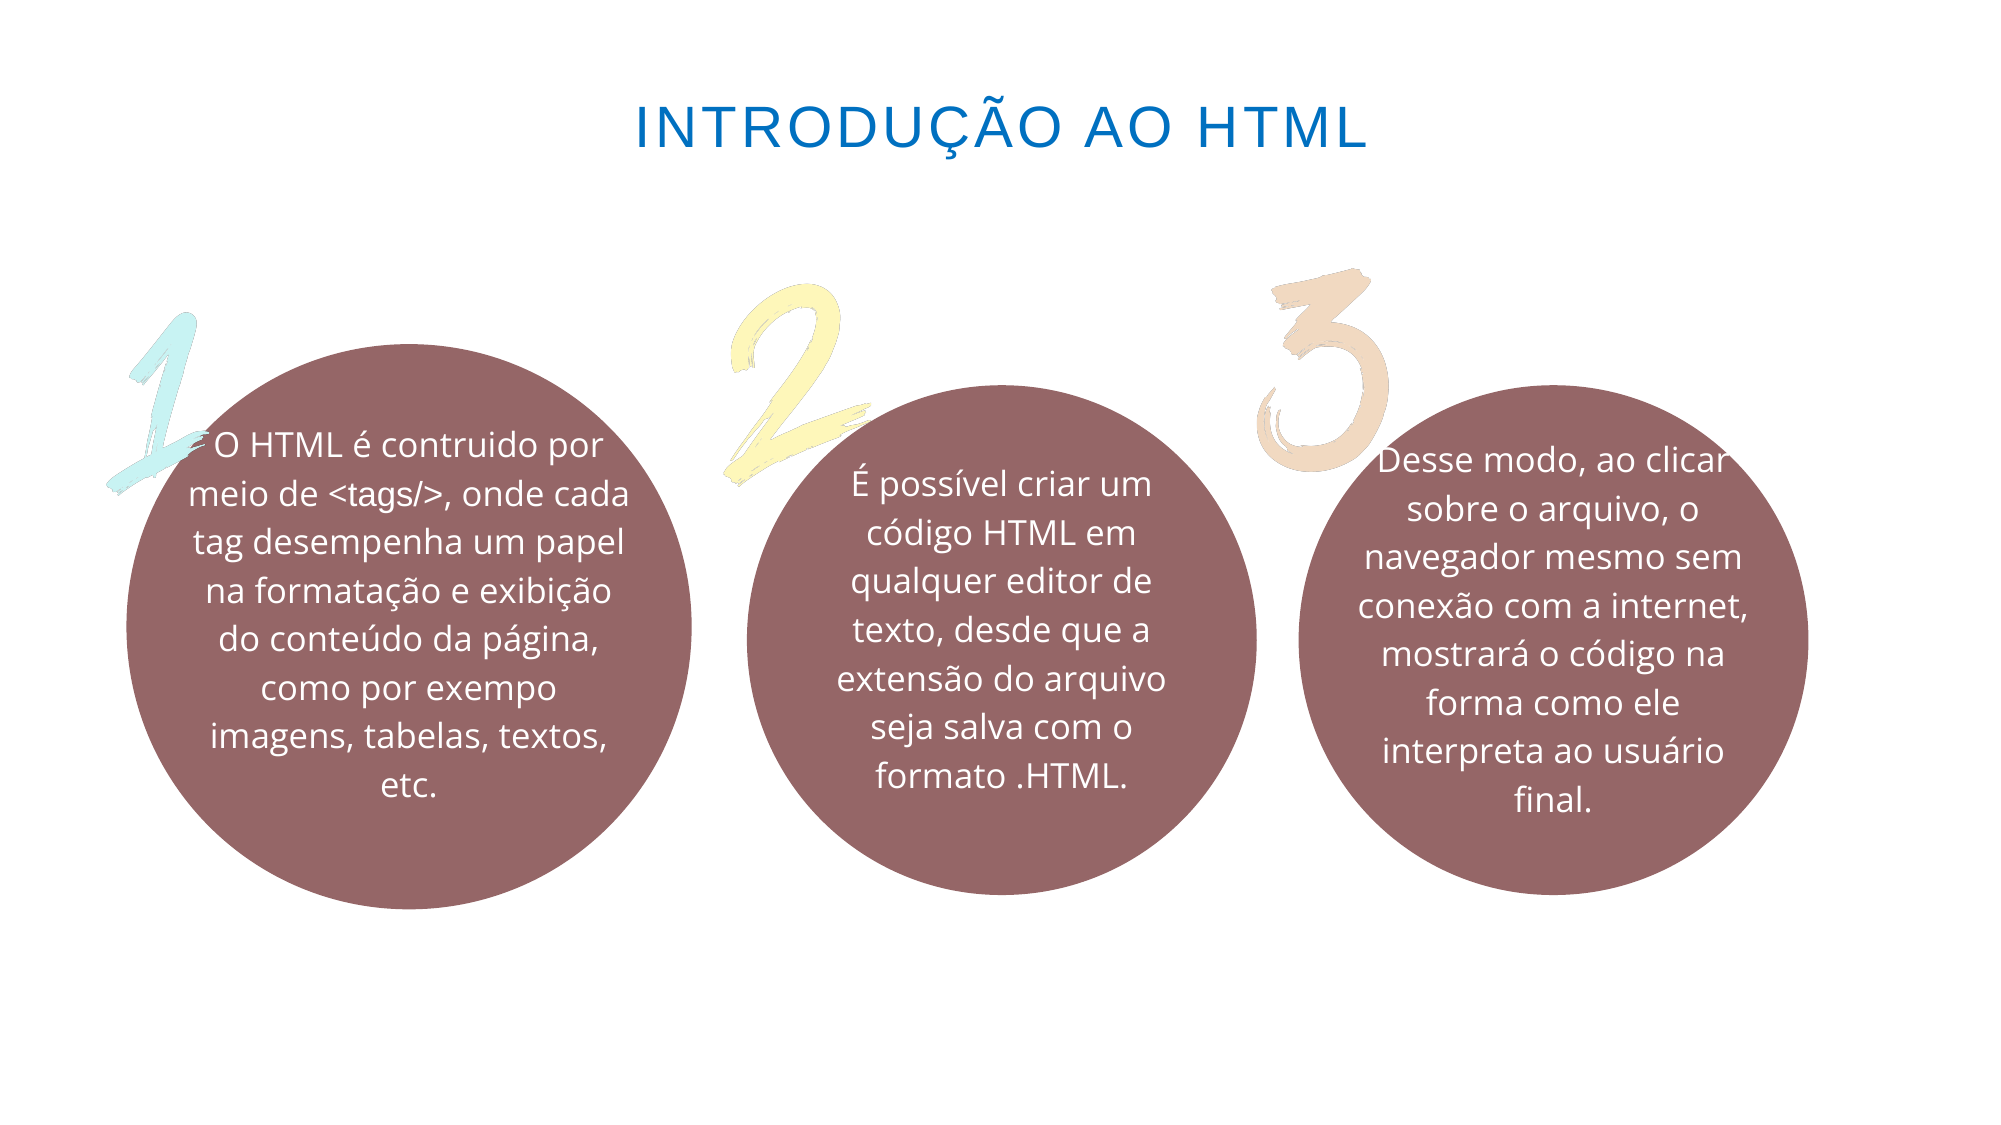

Introdução ao html
Começando minha página

Desse modo, ao clicar sobre o arquivo, o navegador mesmo sem conexão com a internet, mostrará o código na forma como ele interpreta ao usuário final.

É possível criar um código HTML em qualquer editor de texto, desde que a extensão do arquivo seja salva com o formato .HTML.

O HTML é contruido por meio de <tags/>, onde cada tag desempenha um papel na formatação e exibição do conteúdo da página, como por exempo imagens, tabelas, textos, etc.